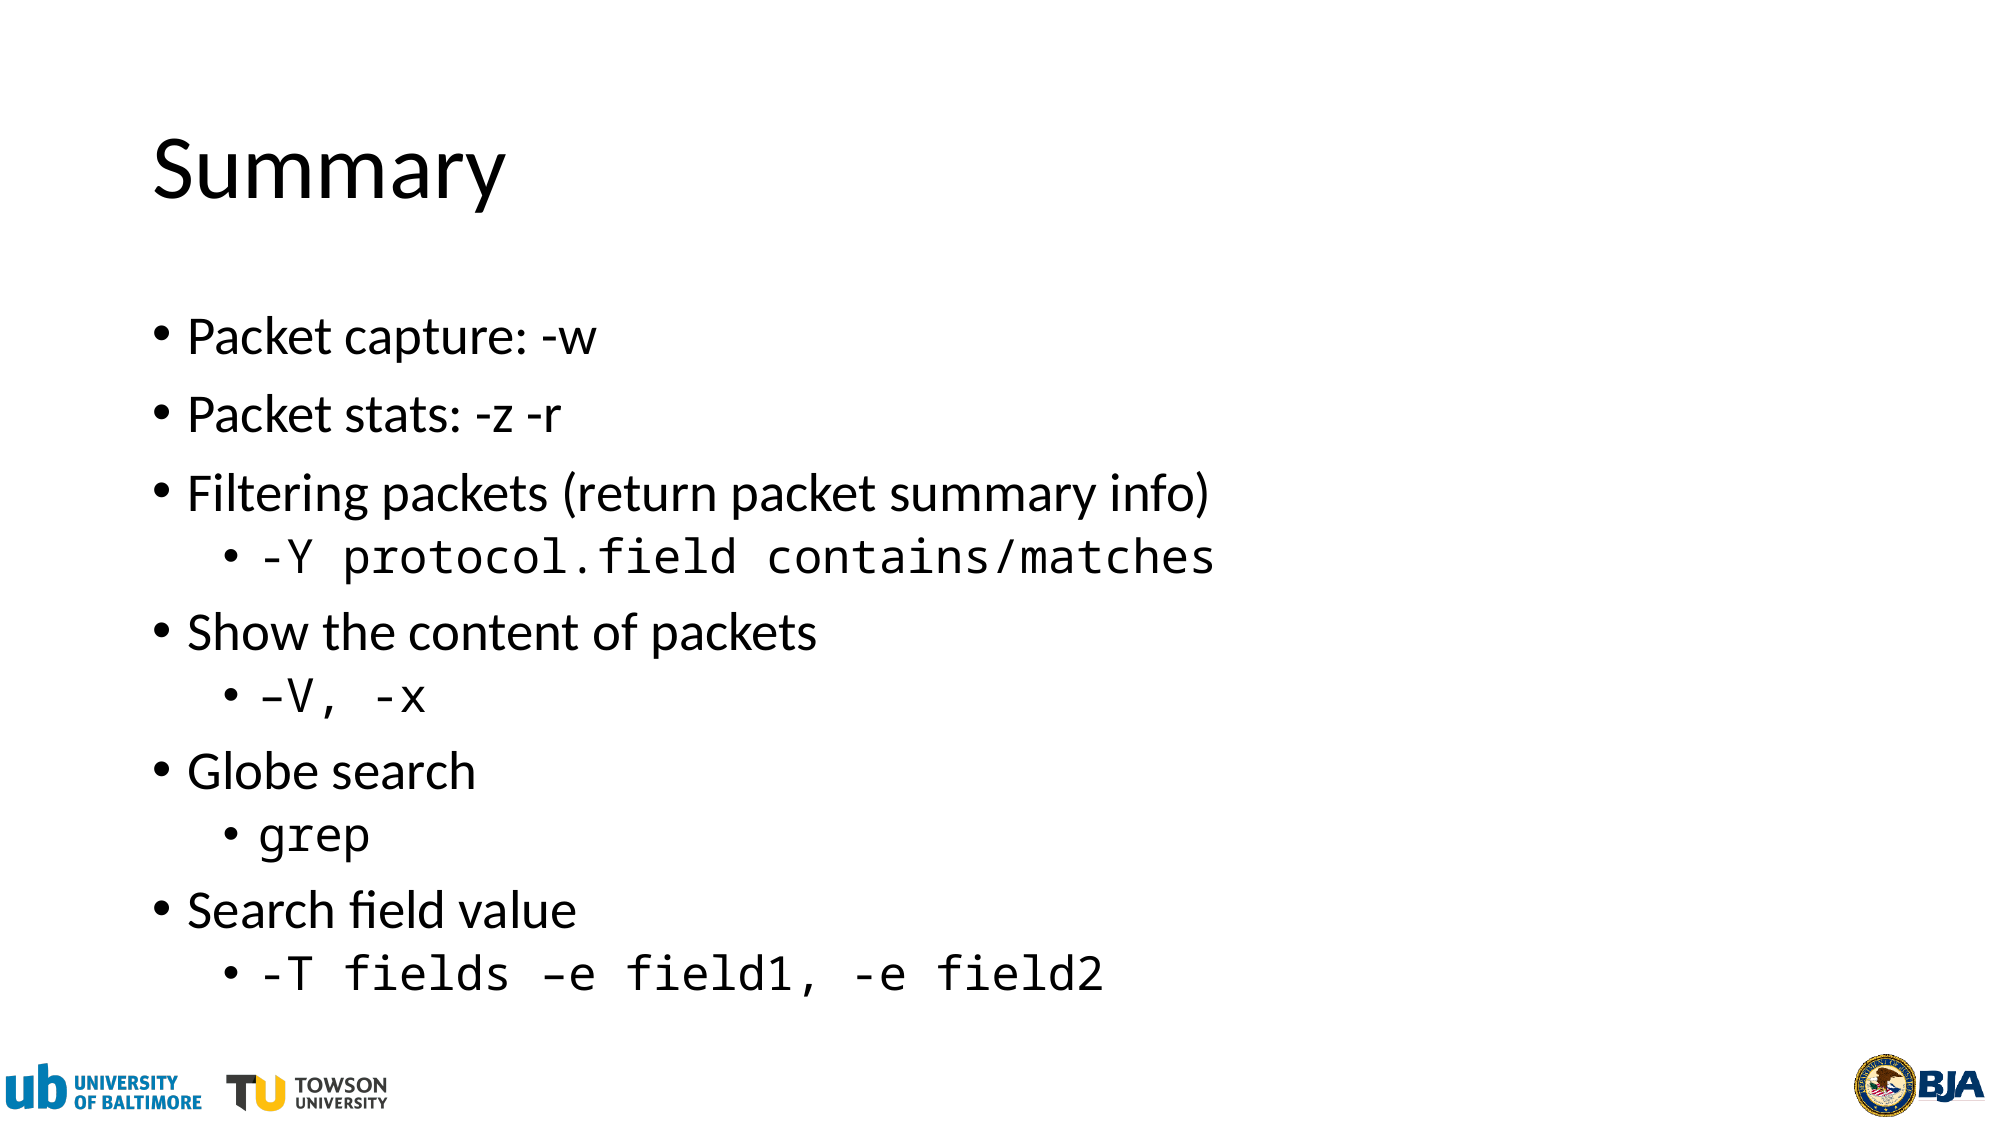

# Summary
Packet capture: -w
Packet stats: -z -r
Filtering packets (return packet summary info)
-Y protocol.field contains/matches
Show the content of packets
–V, -x
Globe search
grep
Search field value
-T fields –e field1, -e field2